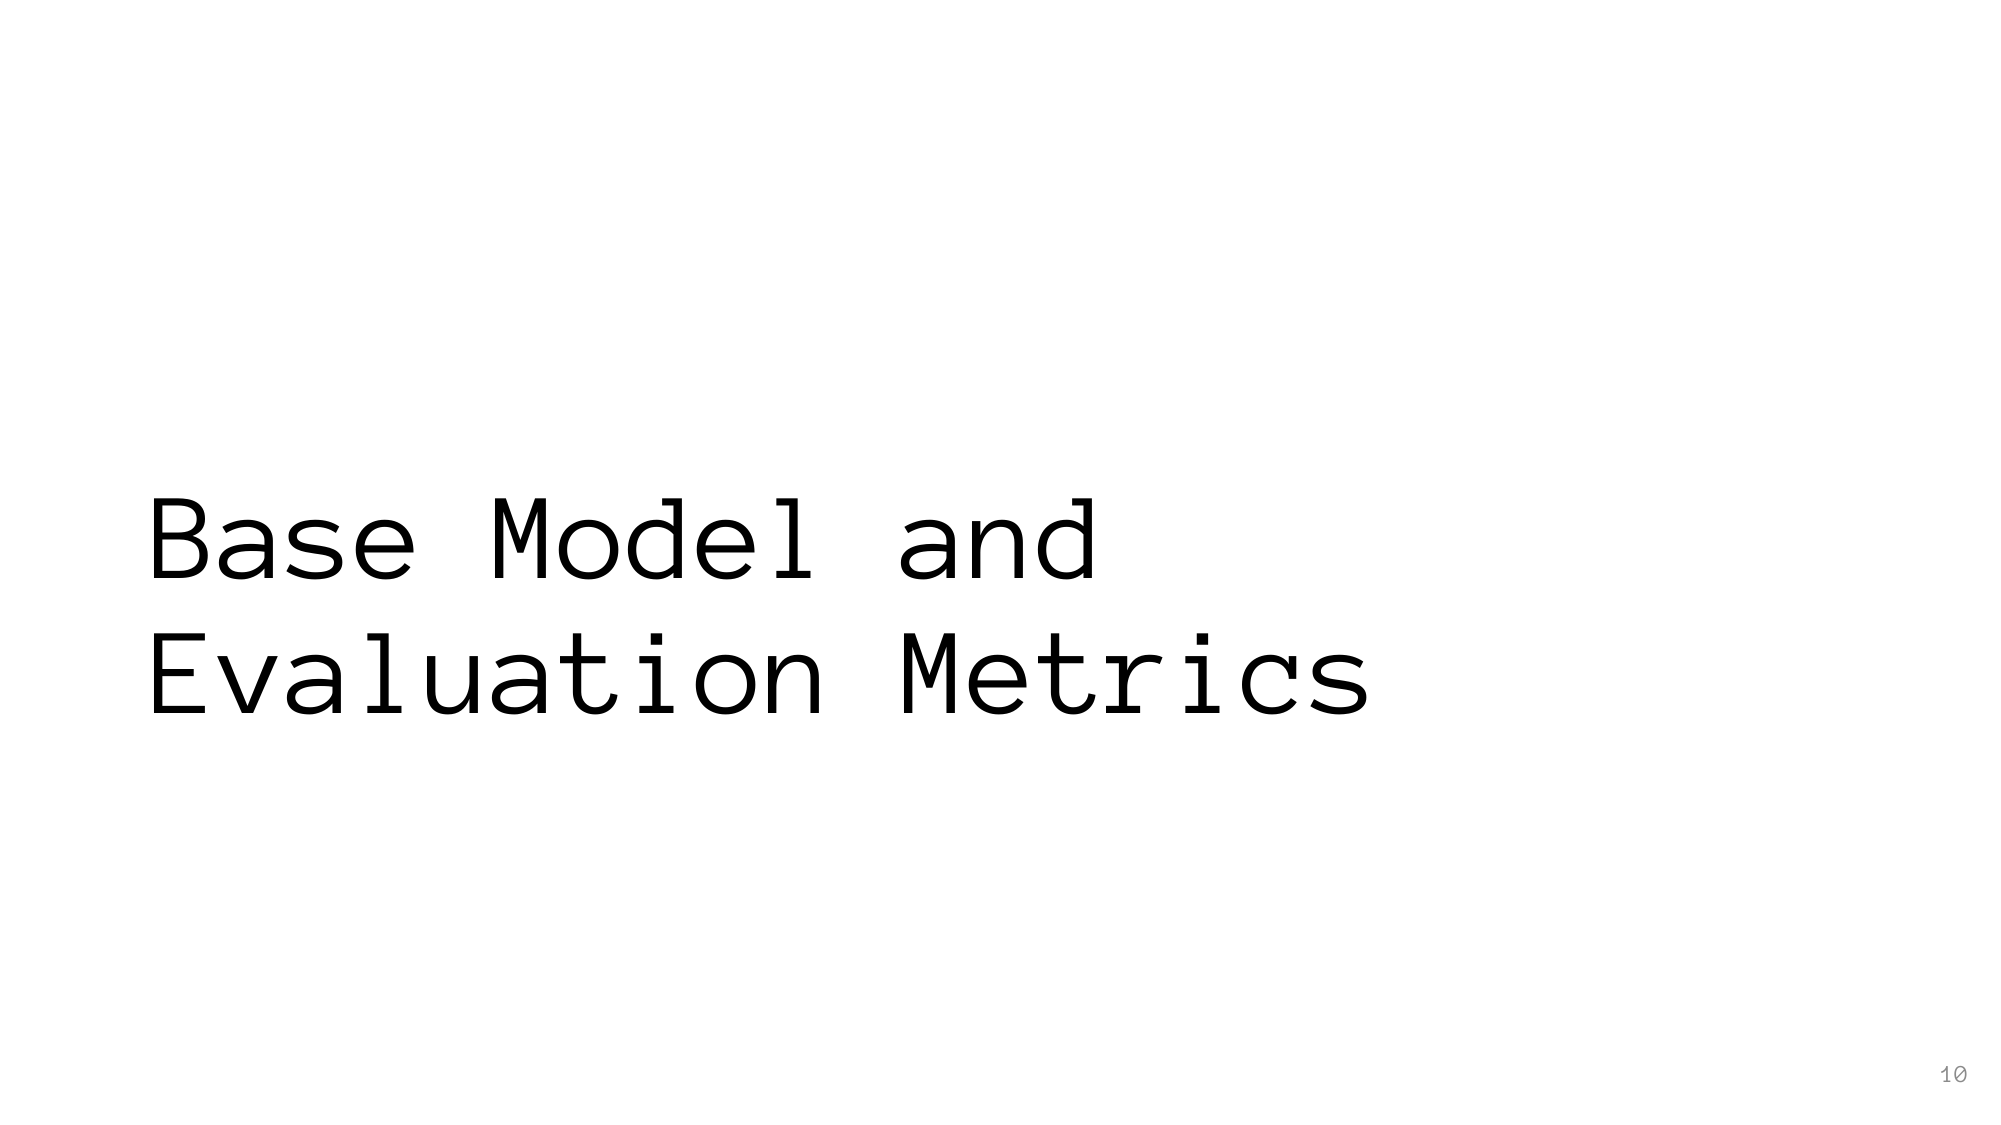

# Base Model and Evaluation Metrics

10